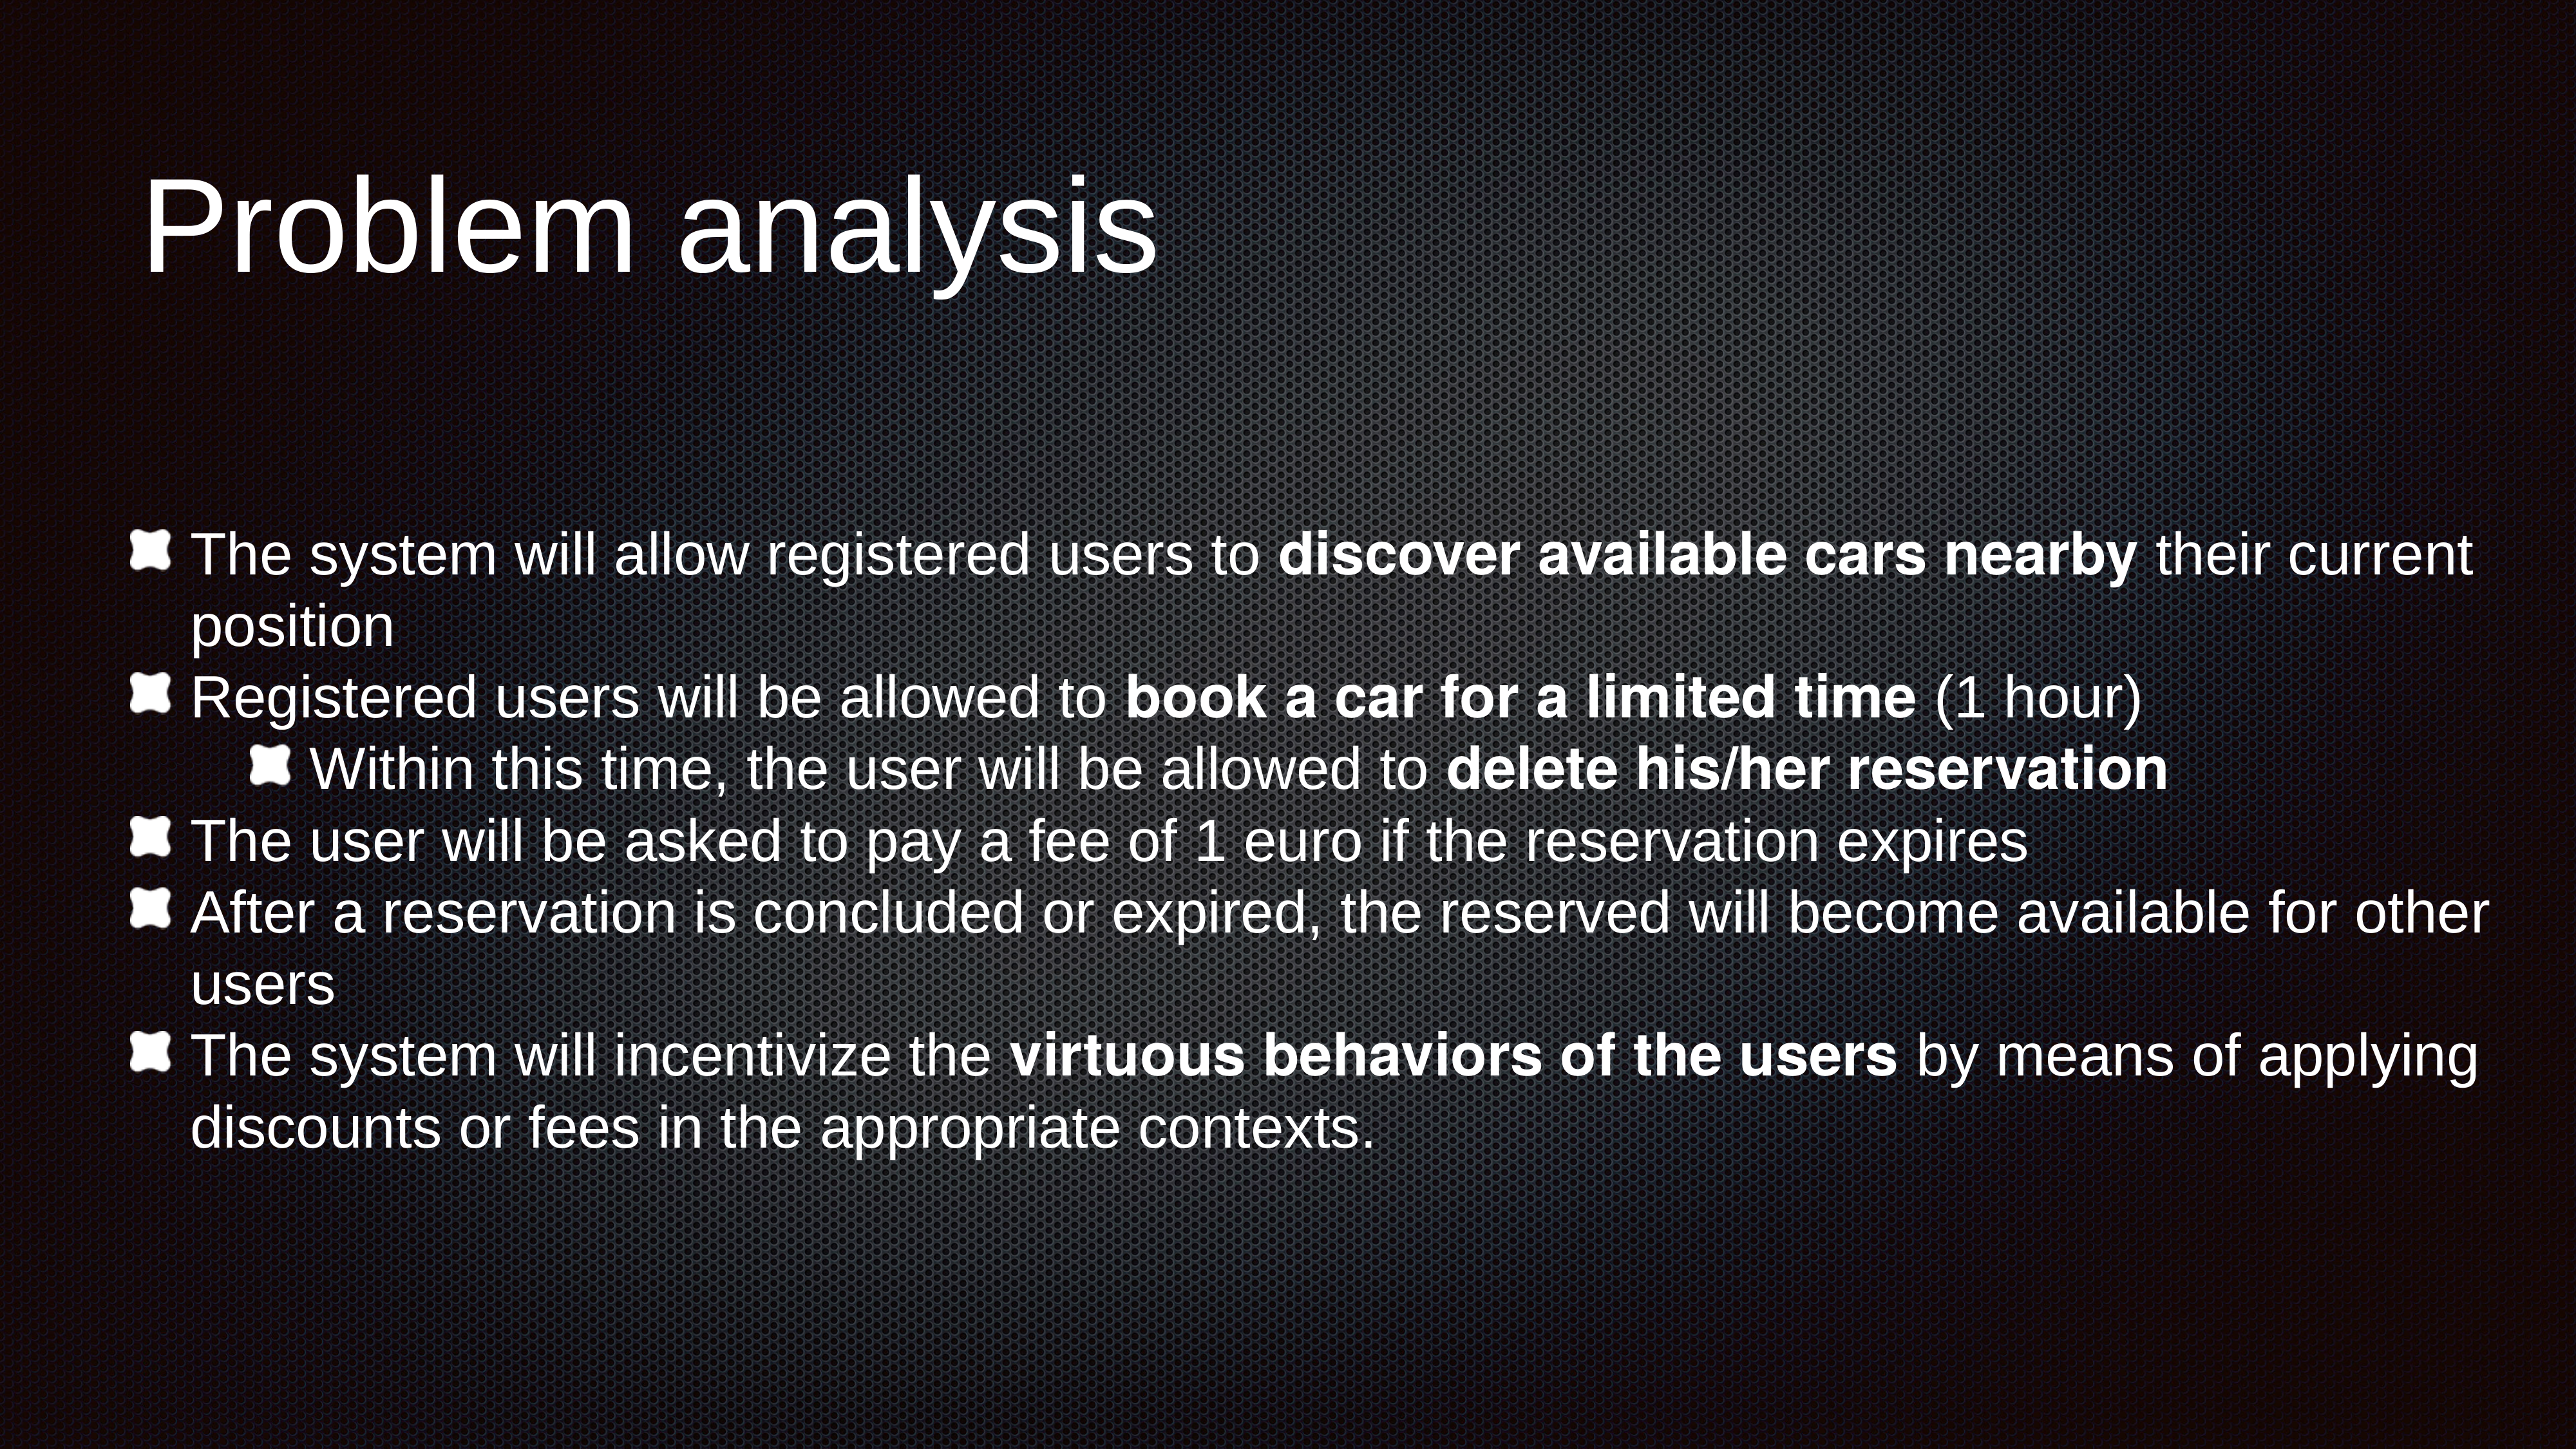

Problem analysis
The system will allow registered users to discover available cars nearby their current position
Registered users will be allowed to book a car for a limited time (1 hour)
Within this time, the user will be allowed to delete his/her reservation
The user will be asked to pay a fee of 1 euro if the reservation expires
After a reservation is concluded or expired, the reserved will become available for other users
The system will incentivize the virtuous behaviors of the users by means of applying discounts or fees in the appropriate contexts.